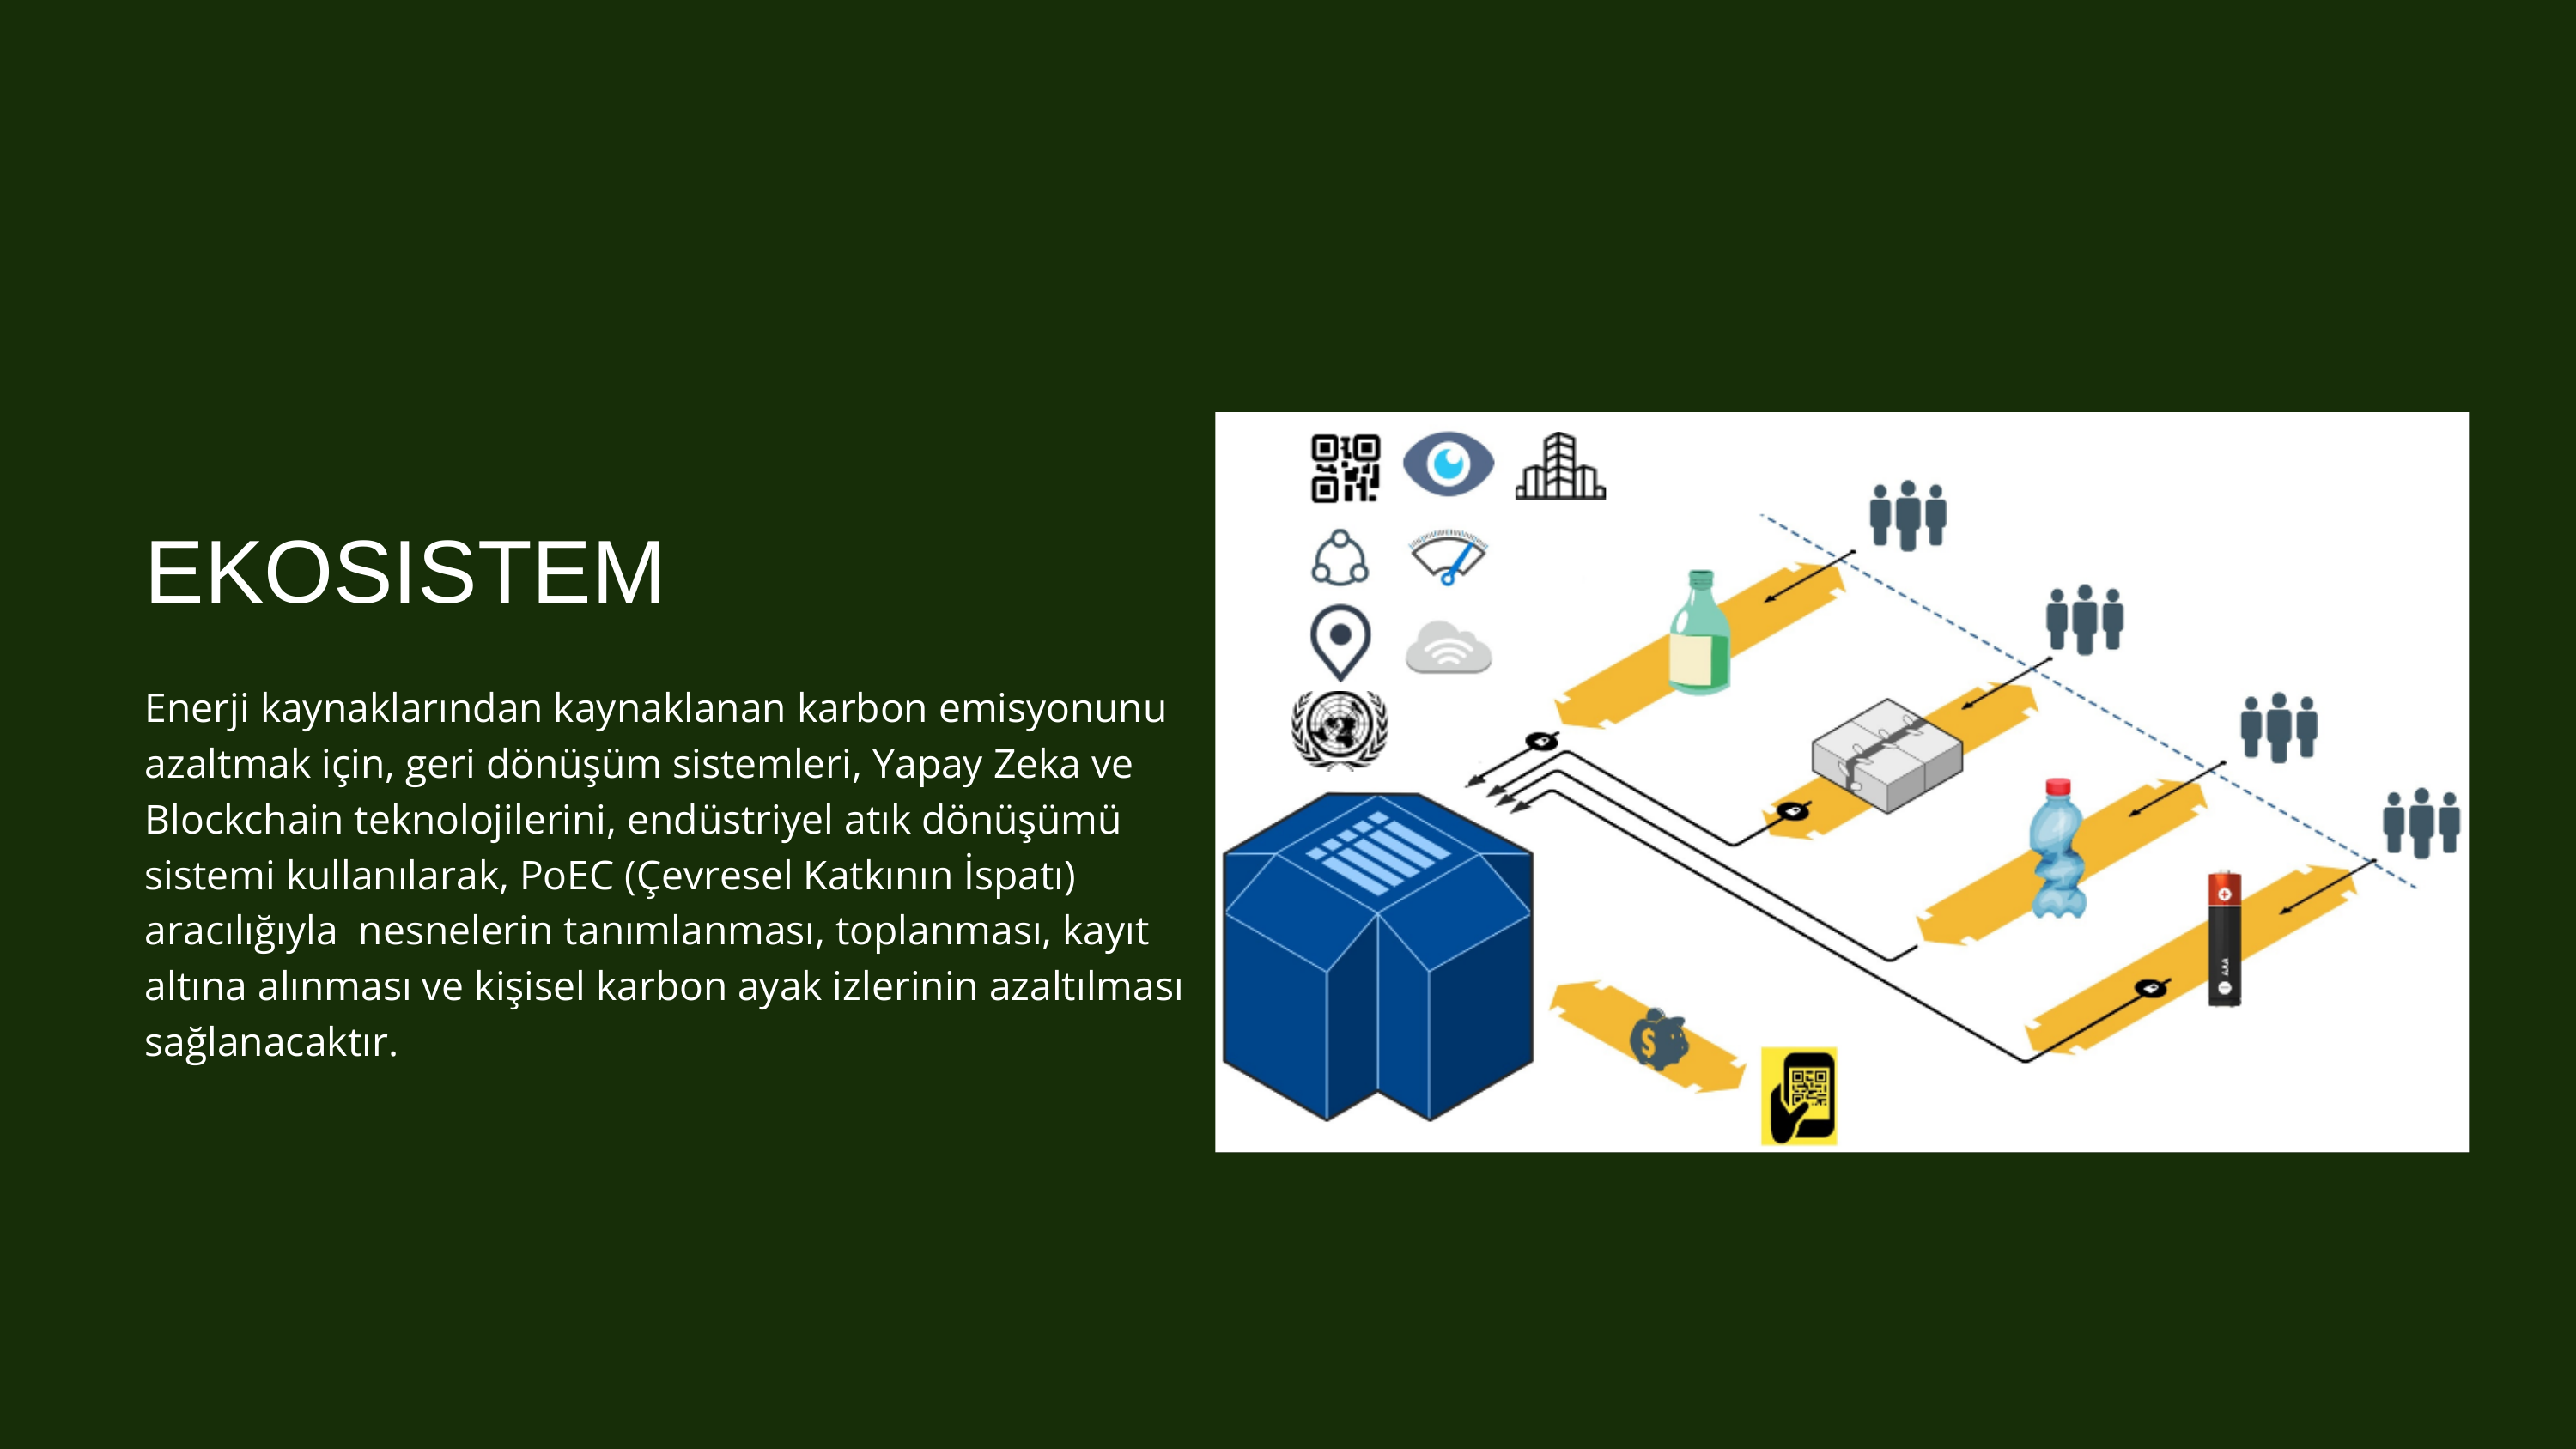

EKOSISTEM
Enerji kaynaklarından kaynaklanan karbon emisyonunu azaltmak için, geri dönüşüm sistemleri, Yapay Zeka ve Blockchain teknolojilerini, endüstriyel atık dönüşümü sistemi kullanılarak, PoEC (Çevresel Katkının İspatı) aracılığıyla  nesnelerin tanımlanması, toplanması, kayıt altına alınması ve kişisel karbon ayak izlerinin azaltılması sağlanacaktır.